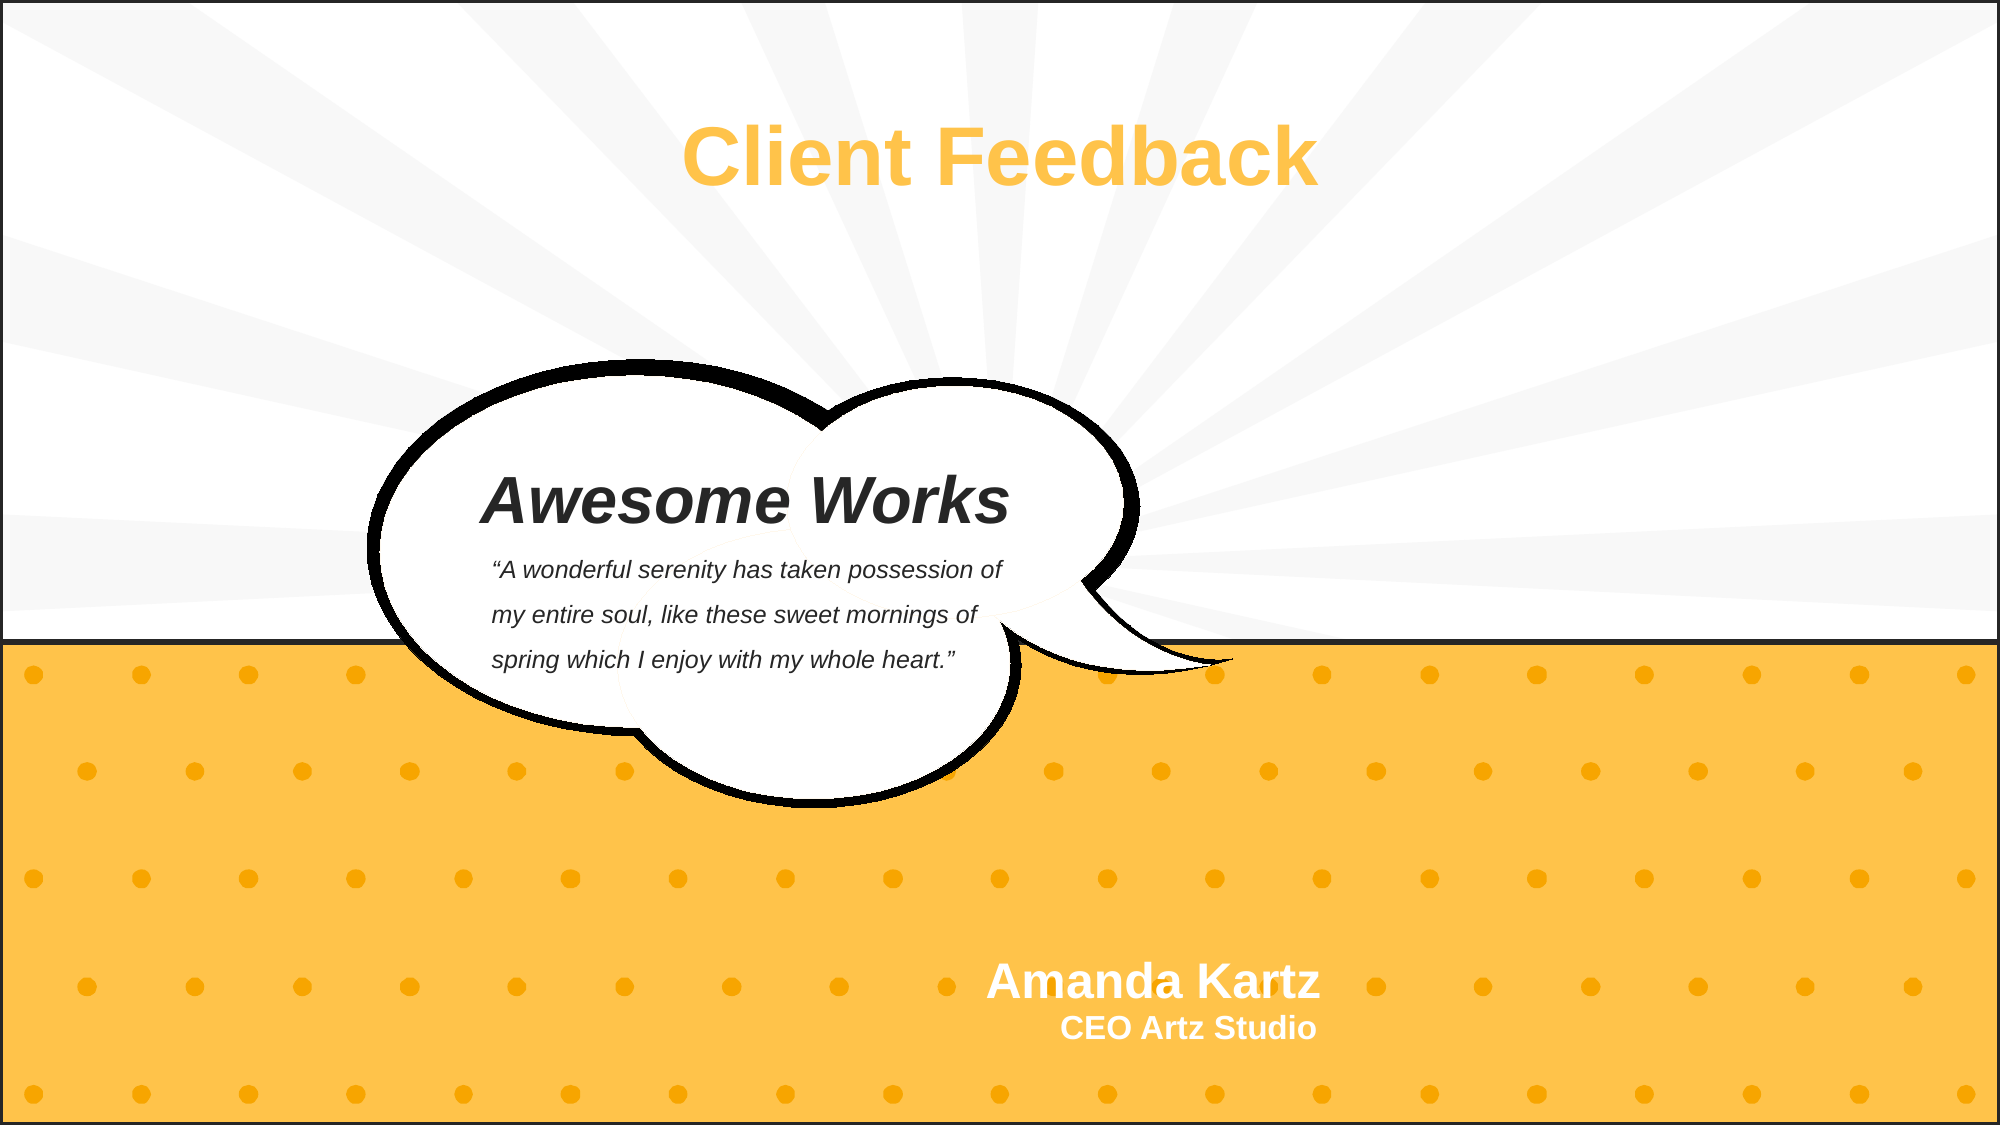

# Client Feedback

Awesome Works
“A wonderful serenity has taken possession of my entire soul, like these sweet mornings of spring which I enjoy with my whole heart.”

Amanda Kartz
CEO Artz Studio